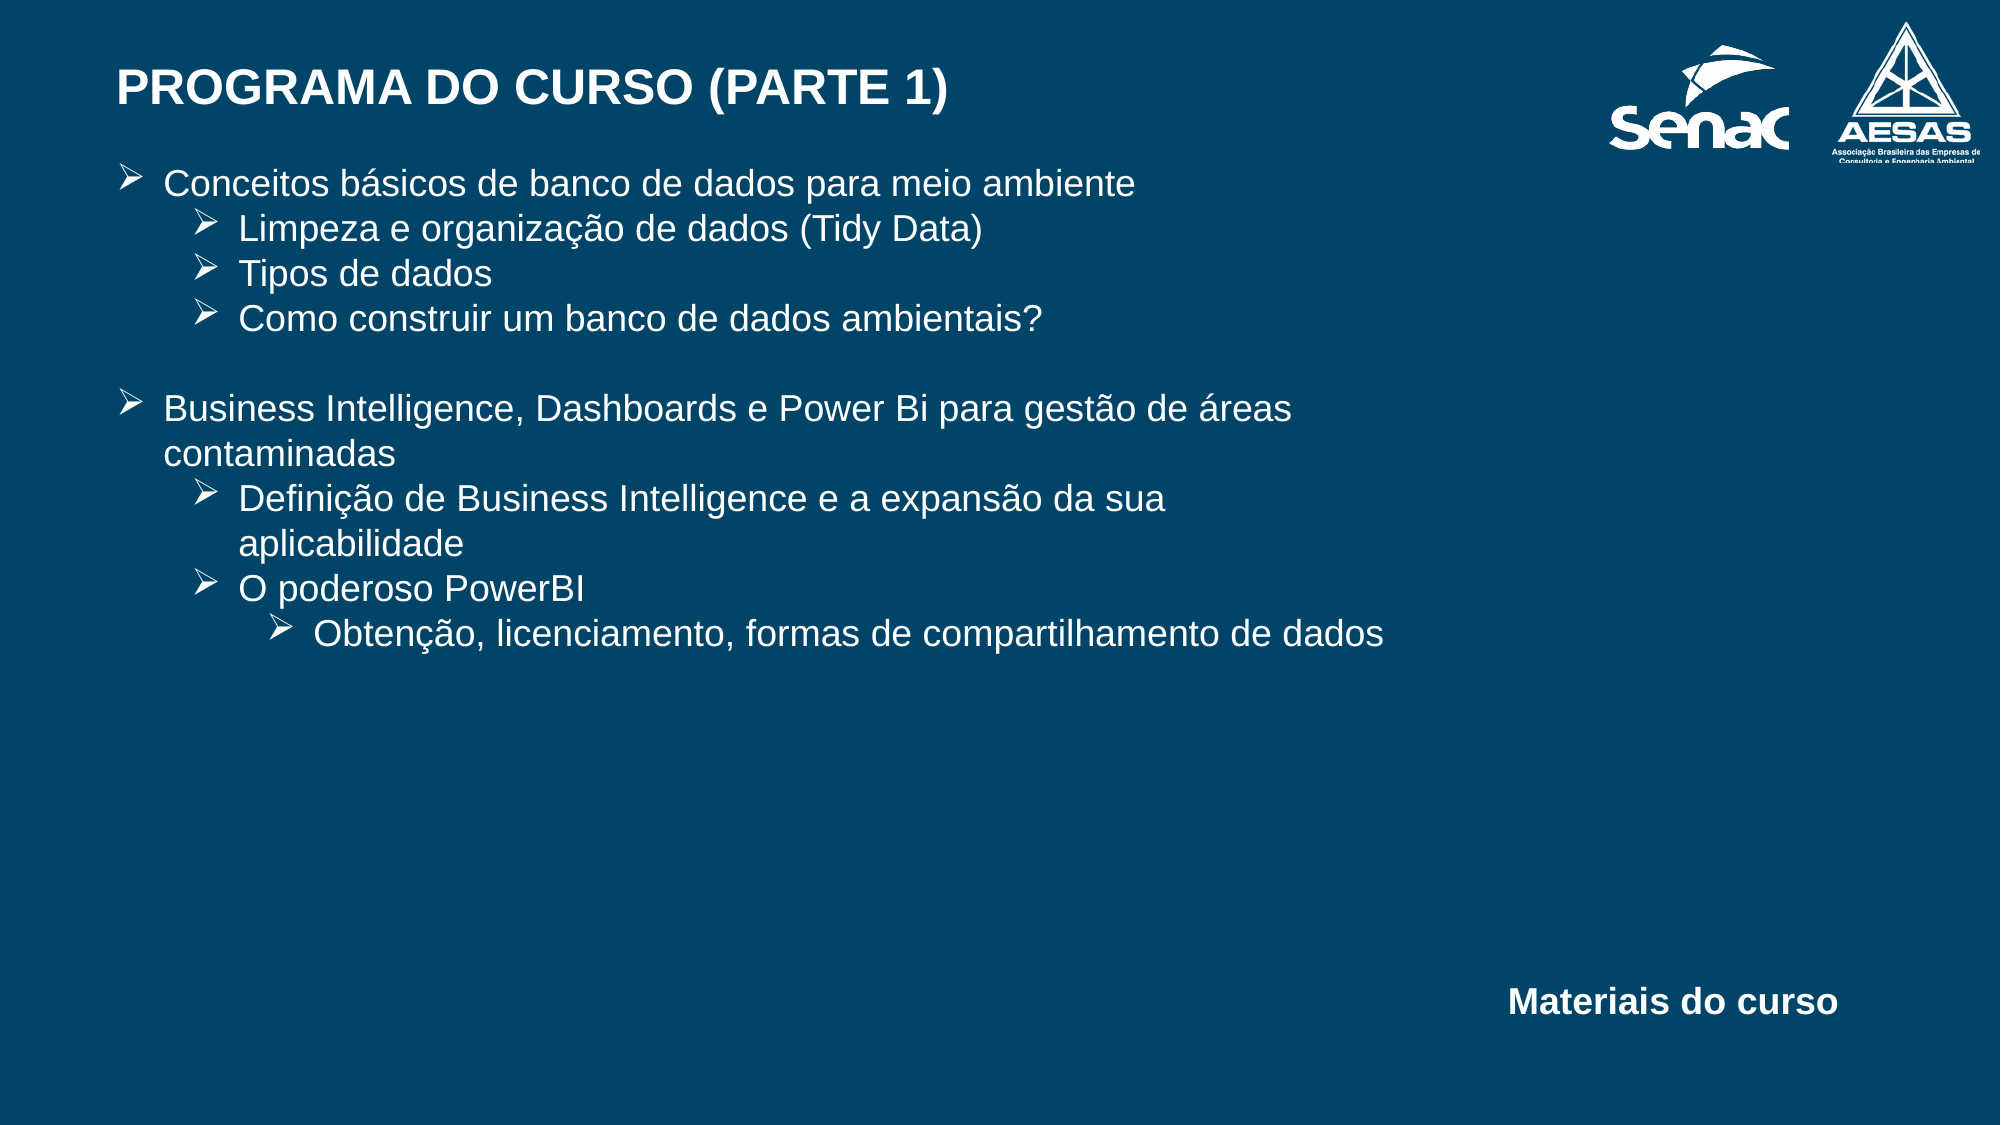

Programa do Curso (Parte 1)

Conceitos básicos de banco de dados para meio ambiente
Limpeza e organização de dados (Tidy Data)
Tipos de dados
Como construir um banco de dados ambientais?

Business Intelligence, Dashboards e Power Bi para gestão de áreas contaminadas
Definição de Business Intelligence e a expansão da sua aplicabilidade
O poderoso PowerBI
Obtenção, licenciamento, formas de compartilhamento de dados
Materiais do curso